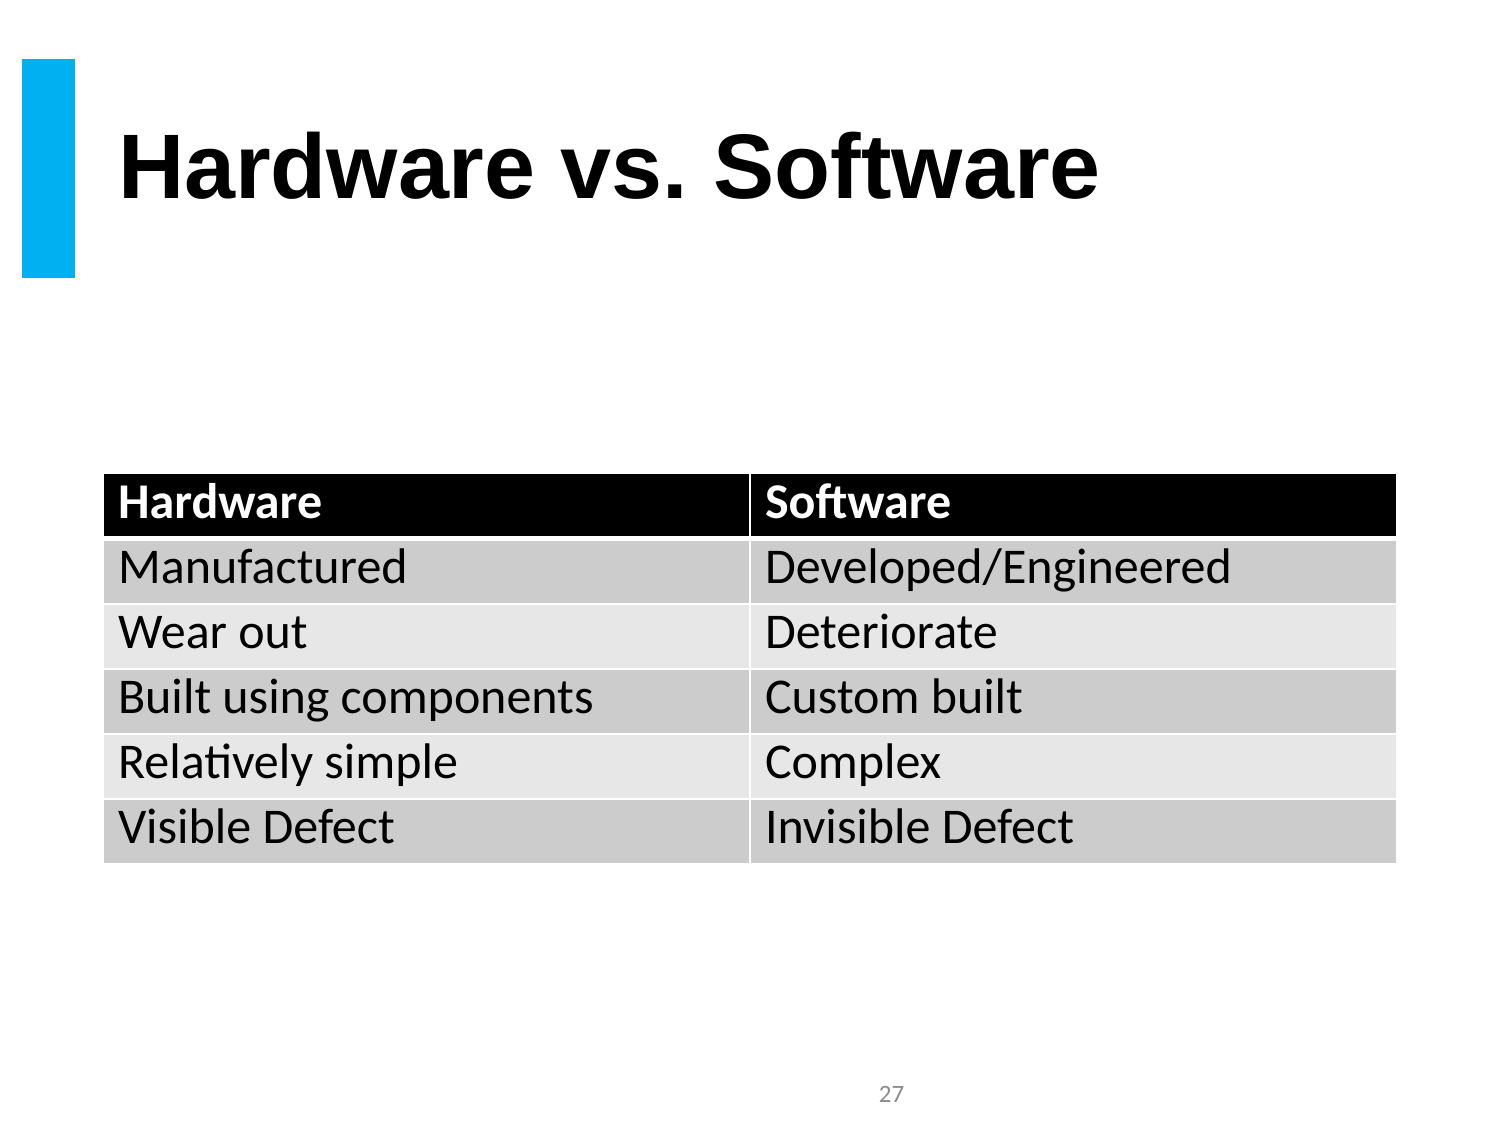

# Hardware vs. Software
| Hardware | Software |
| --- | --- |
| Manufactured | Developed/Engineered |
| Wear out | Deteriorate |
| Built using components | Custom built |
| Relatively simple | Complex |
| Visible Defect | Invisible Defect |
27